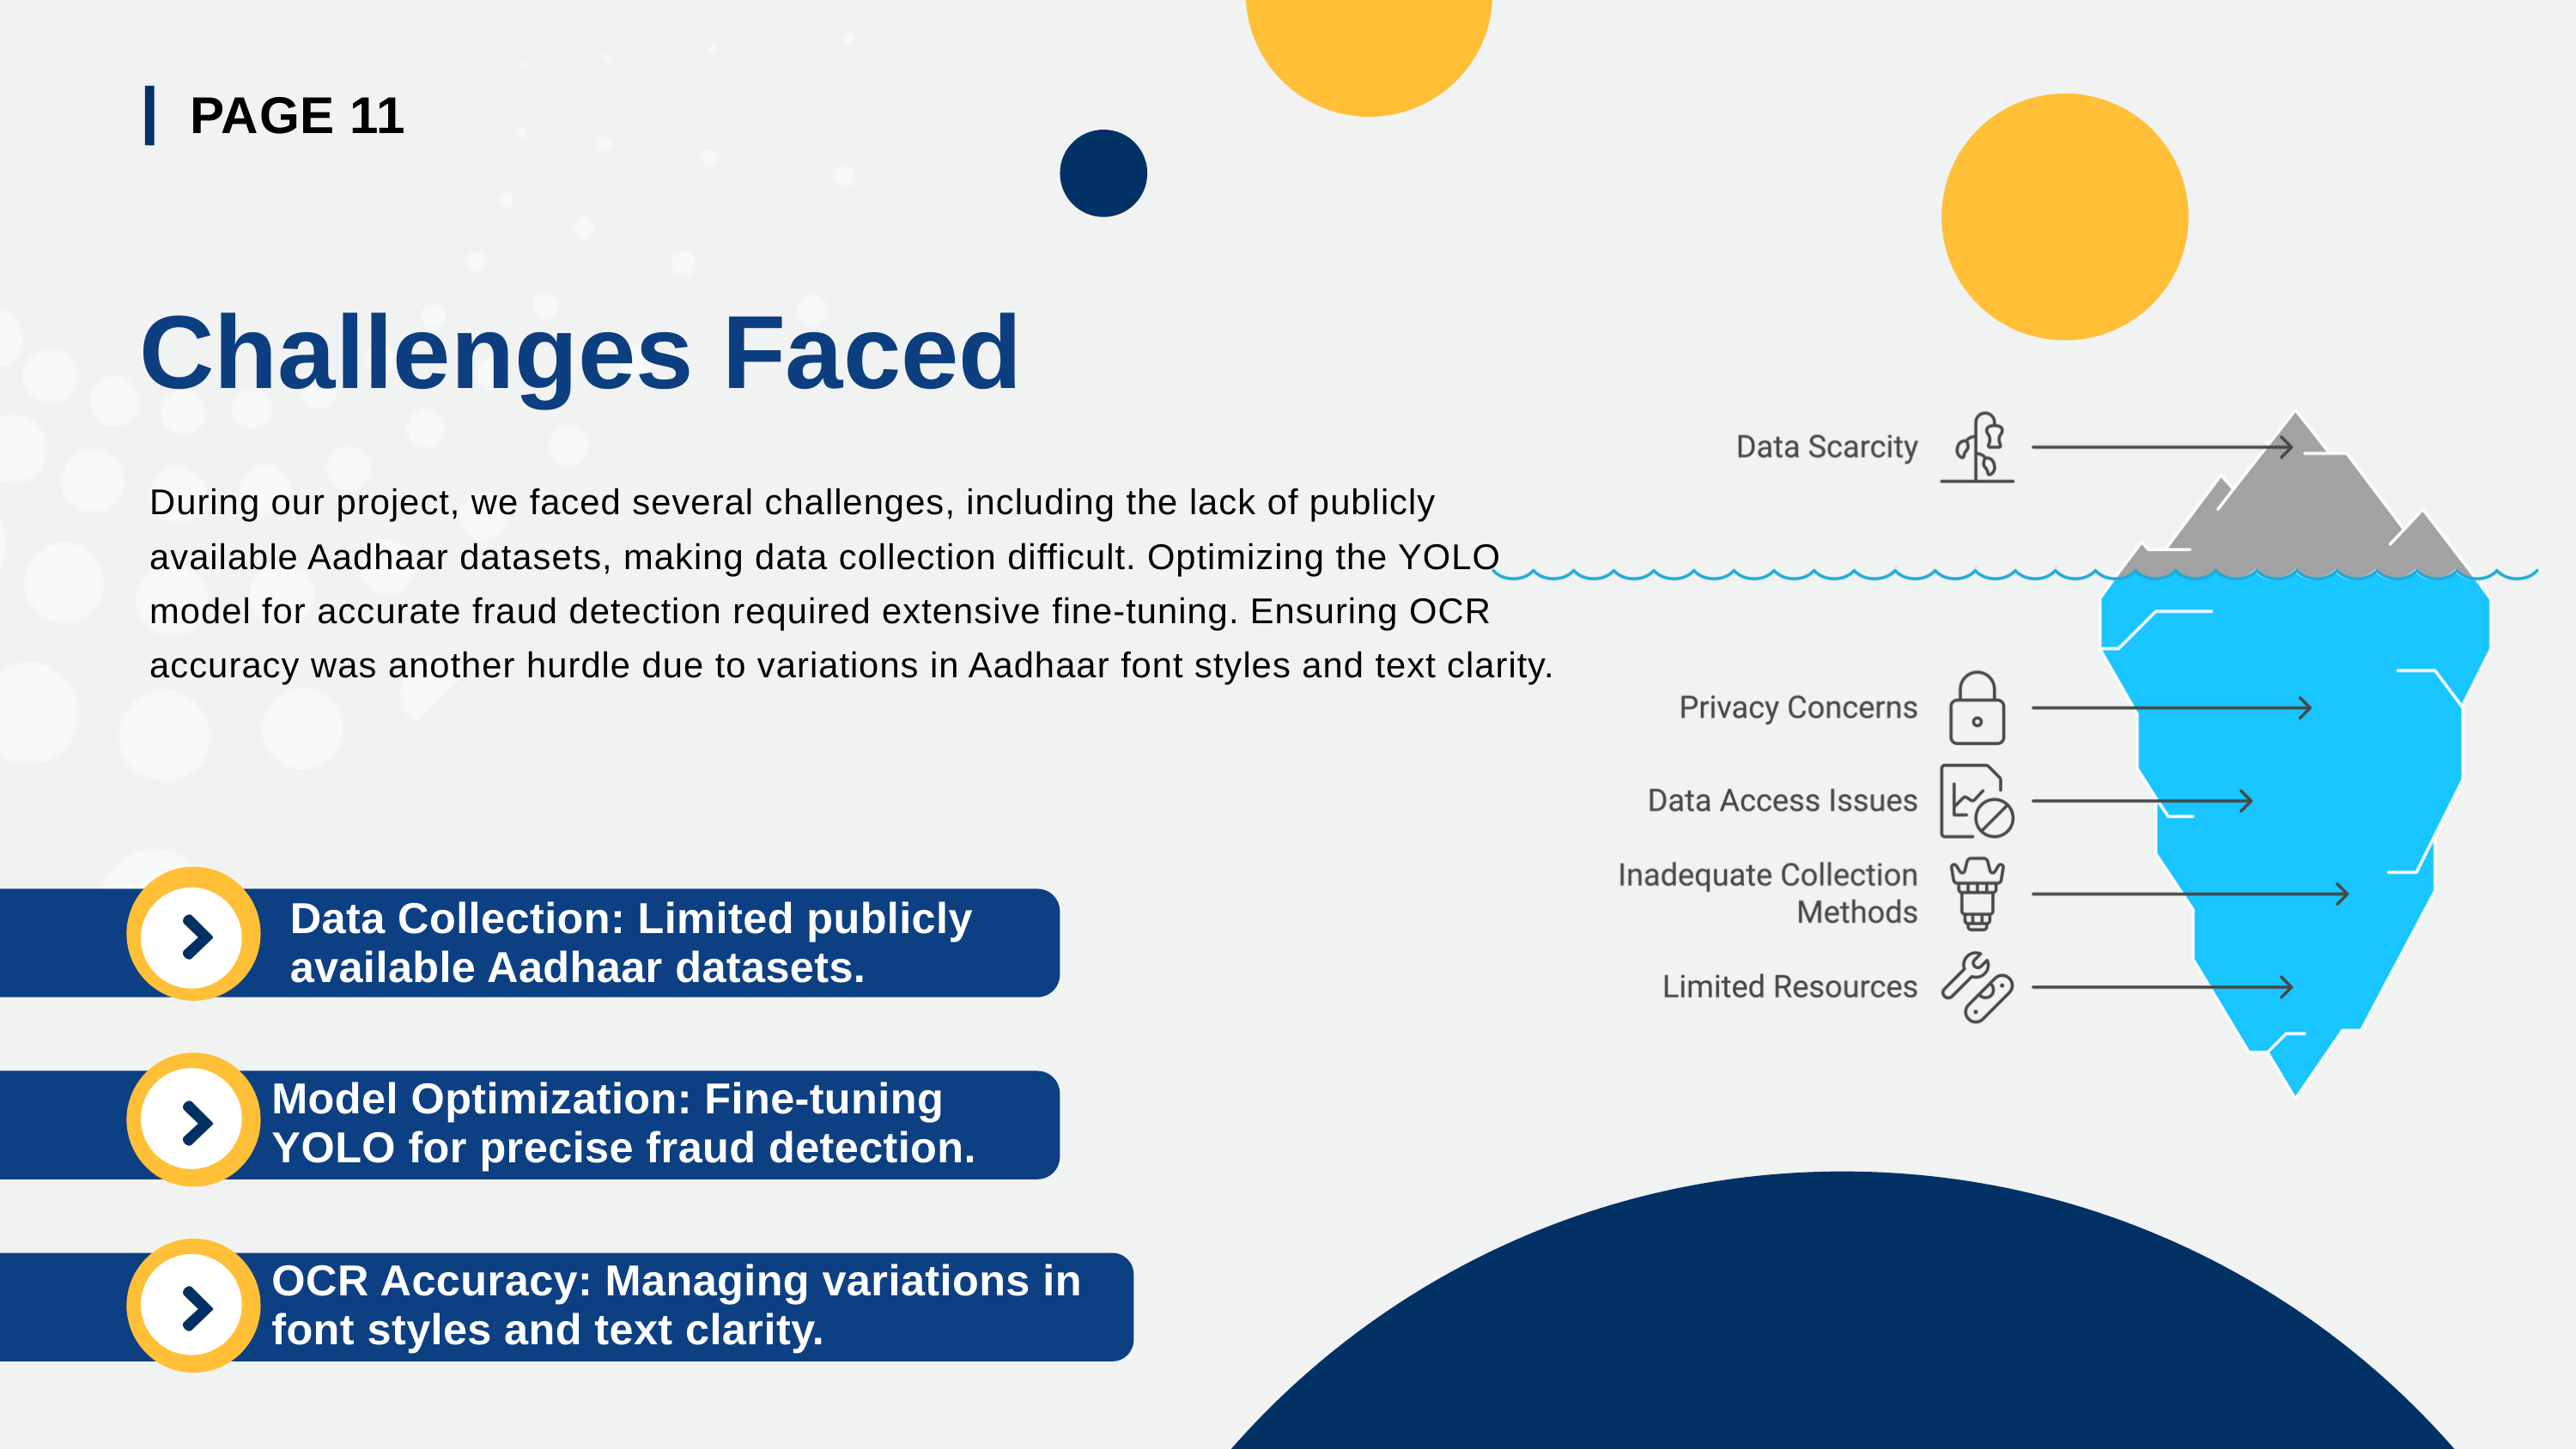

PAGE 11

Challenges Faced

During our project, we faced several challenges, including the lack of publicly available Aadhaar datasets, making data collection difficult. Optimizing the YOLO model for accurate fraud detection required extensive fine-tuning. Ensuring OCR accuracy was another hurdle due to variations in Aadhaar font styles and text clarity.

Data Collection: Limited publicly available Aadhaar datasets.

Model Optimization: Fine-tuning YOLO for precise fraud detection.

OCR Accuracy: Managing variations in font styles and text clarity.